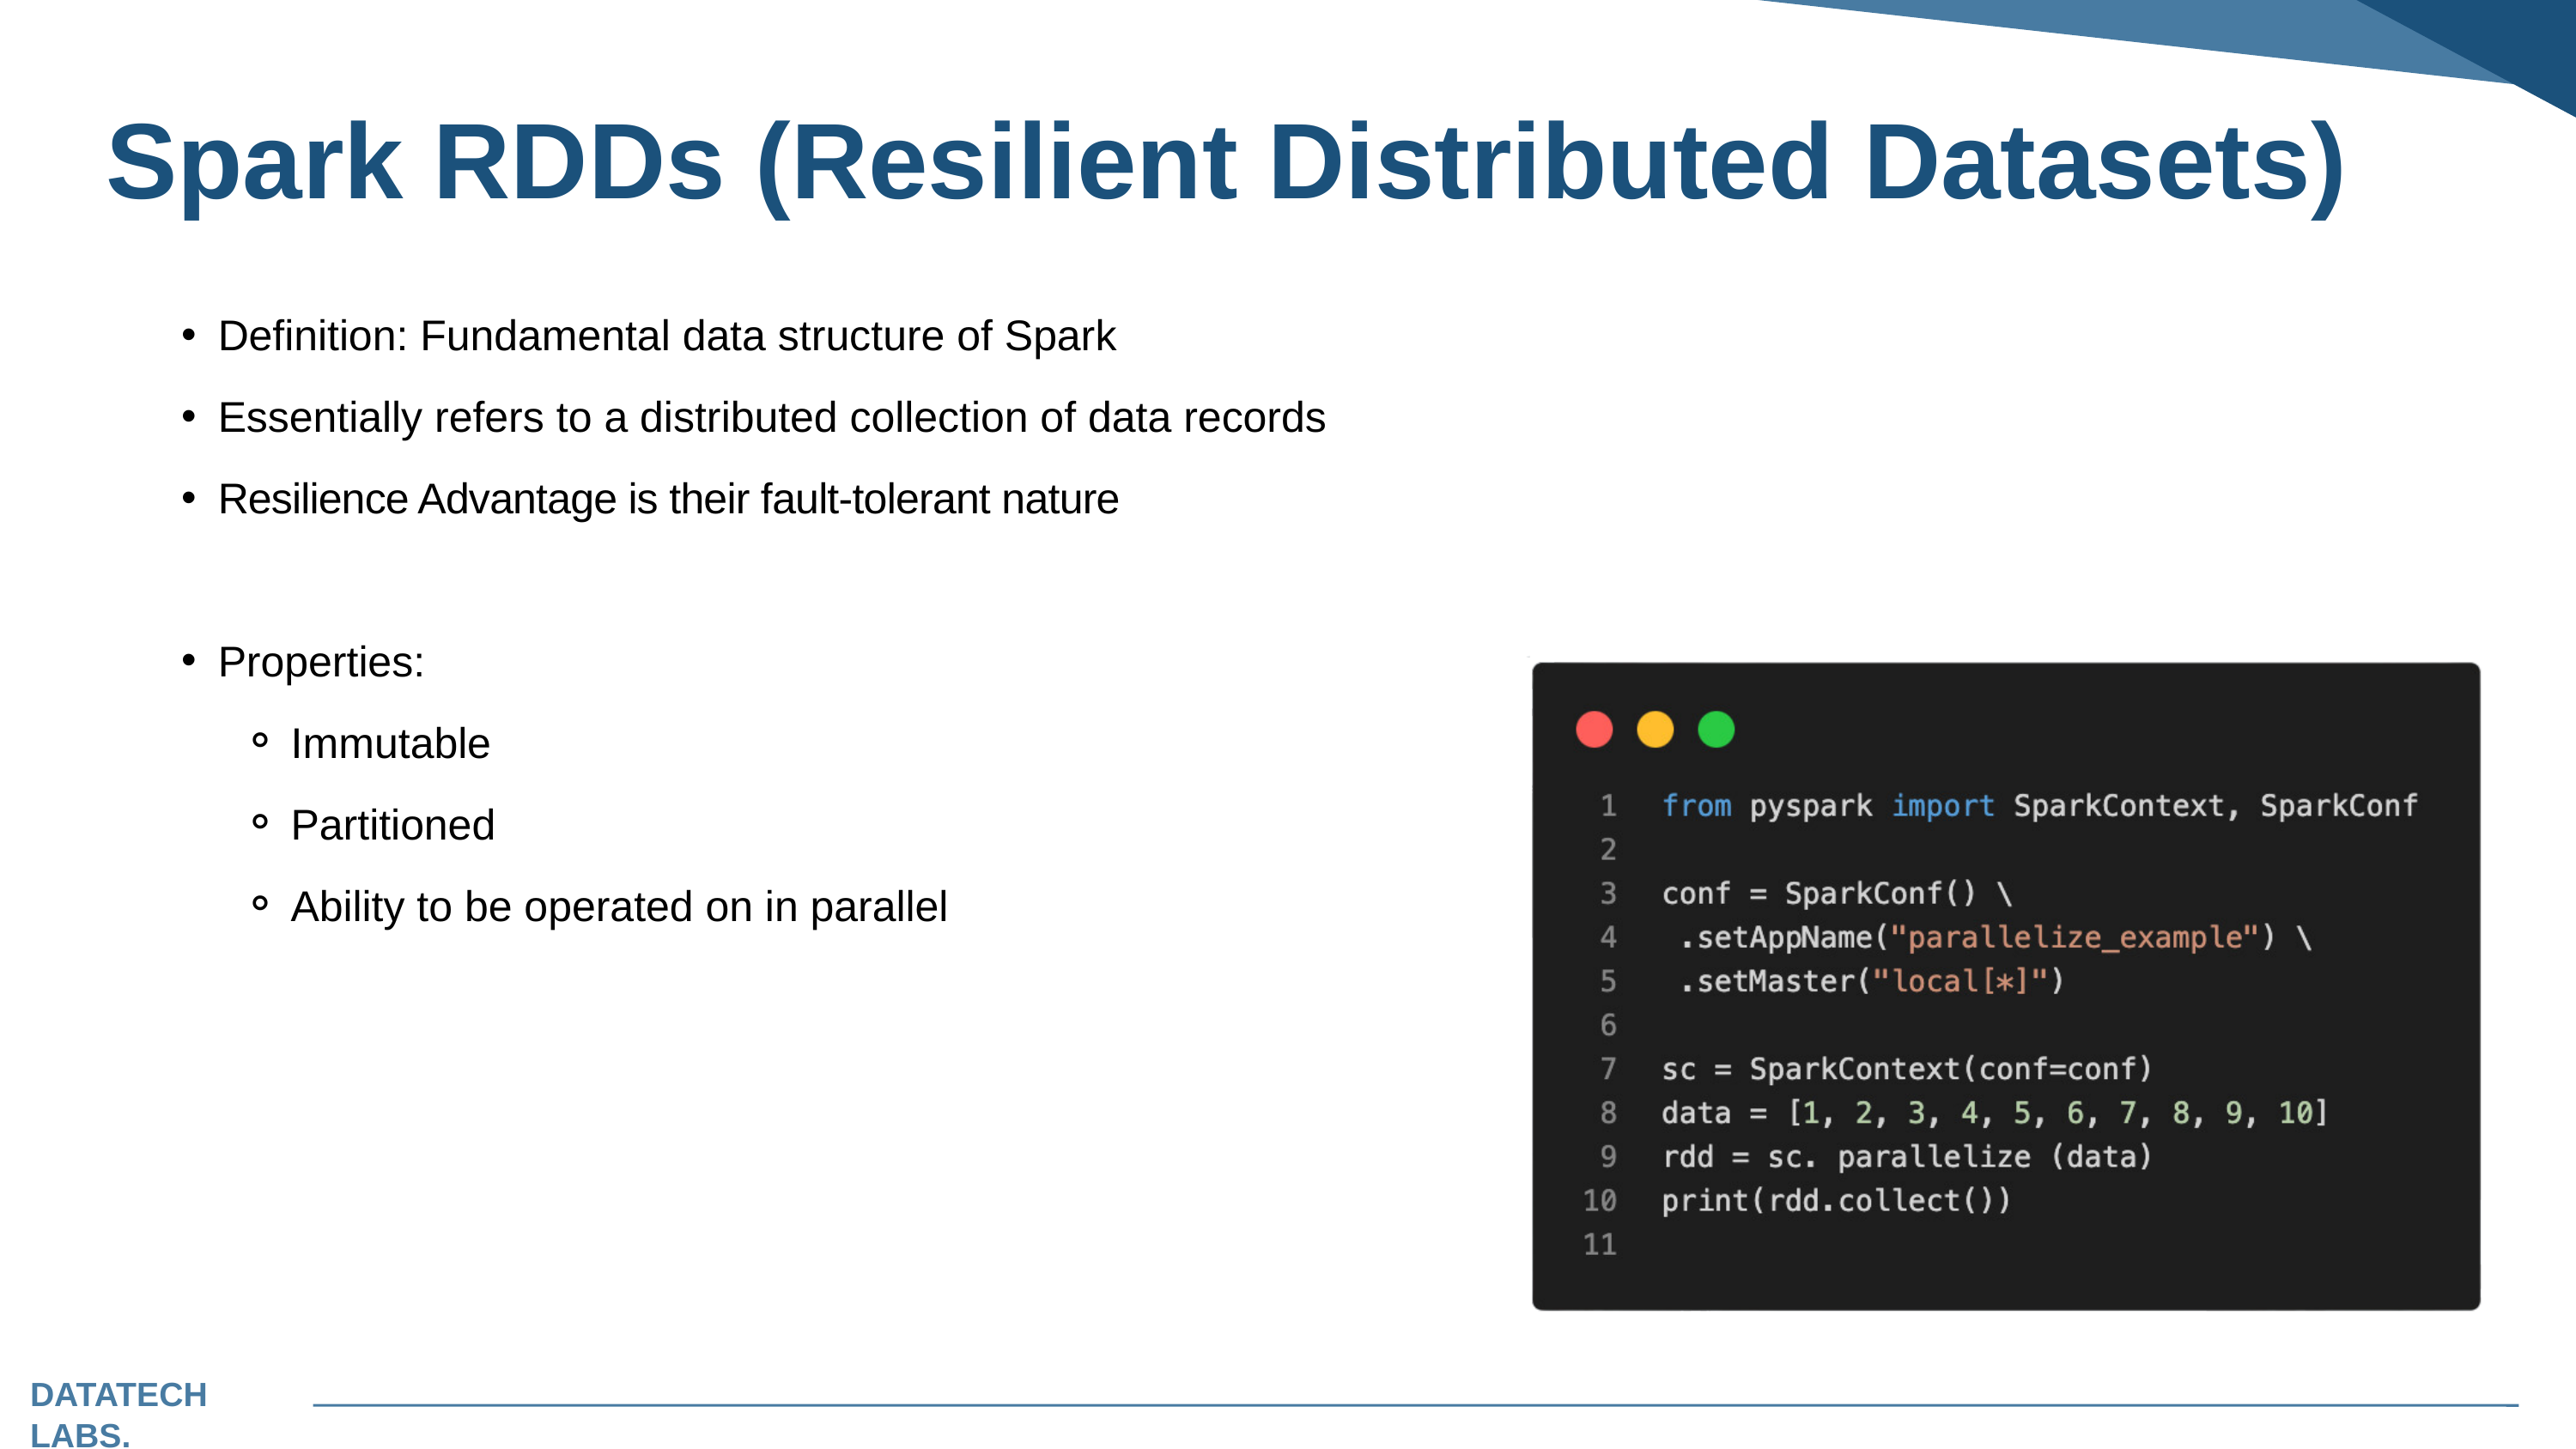

Spark RDDs (Resilient Distributed Datasets)
Definition: Fundamental data structure of Spark
Essentially refers to a distributed collection of data records
Resilience Advantage is their fault-tolerant nature

Properties:
Immutable
Partitioned
Ability to be operated on in parallel

DATATECH LABS.